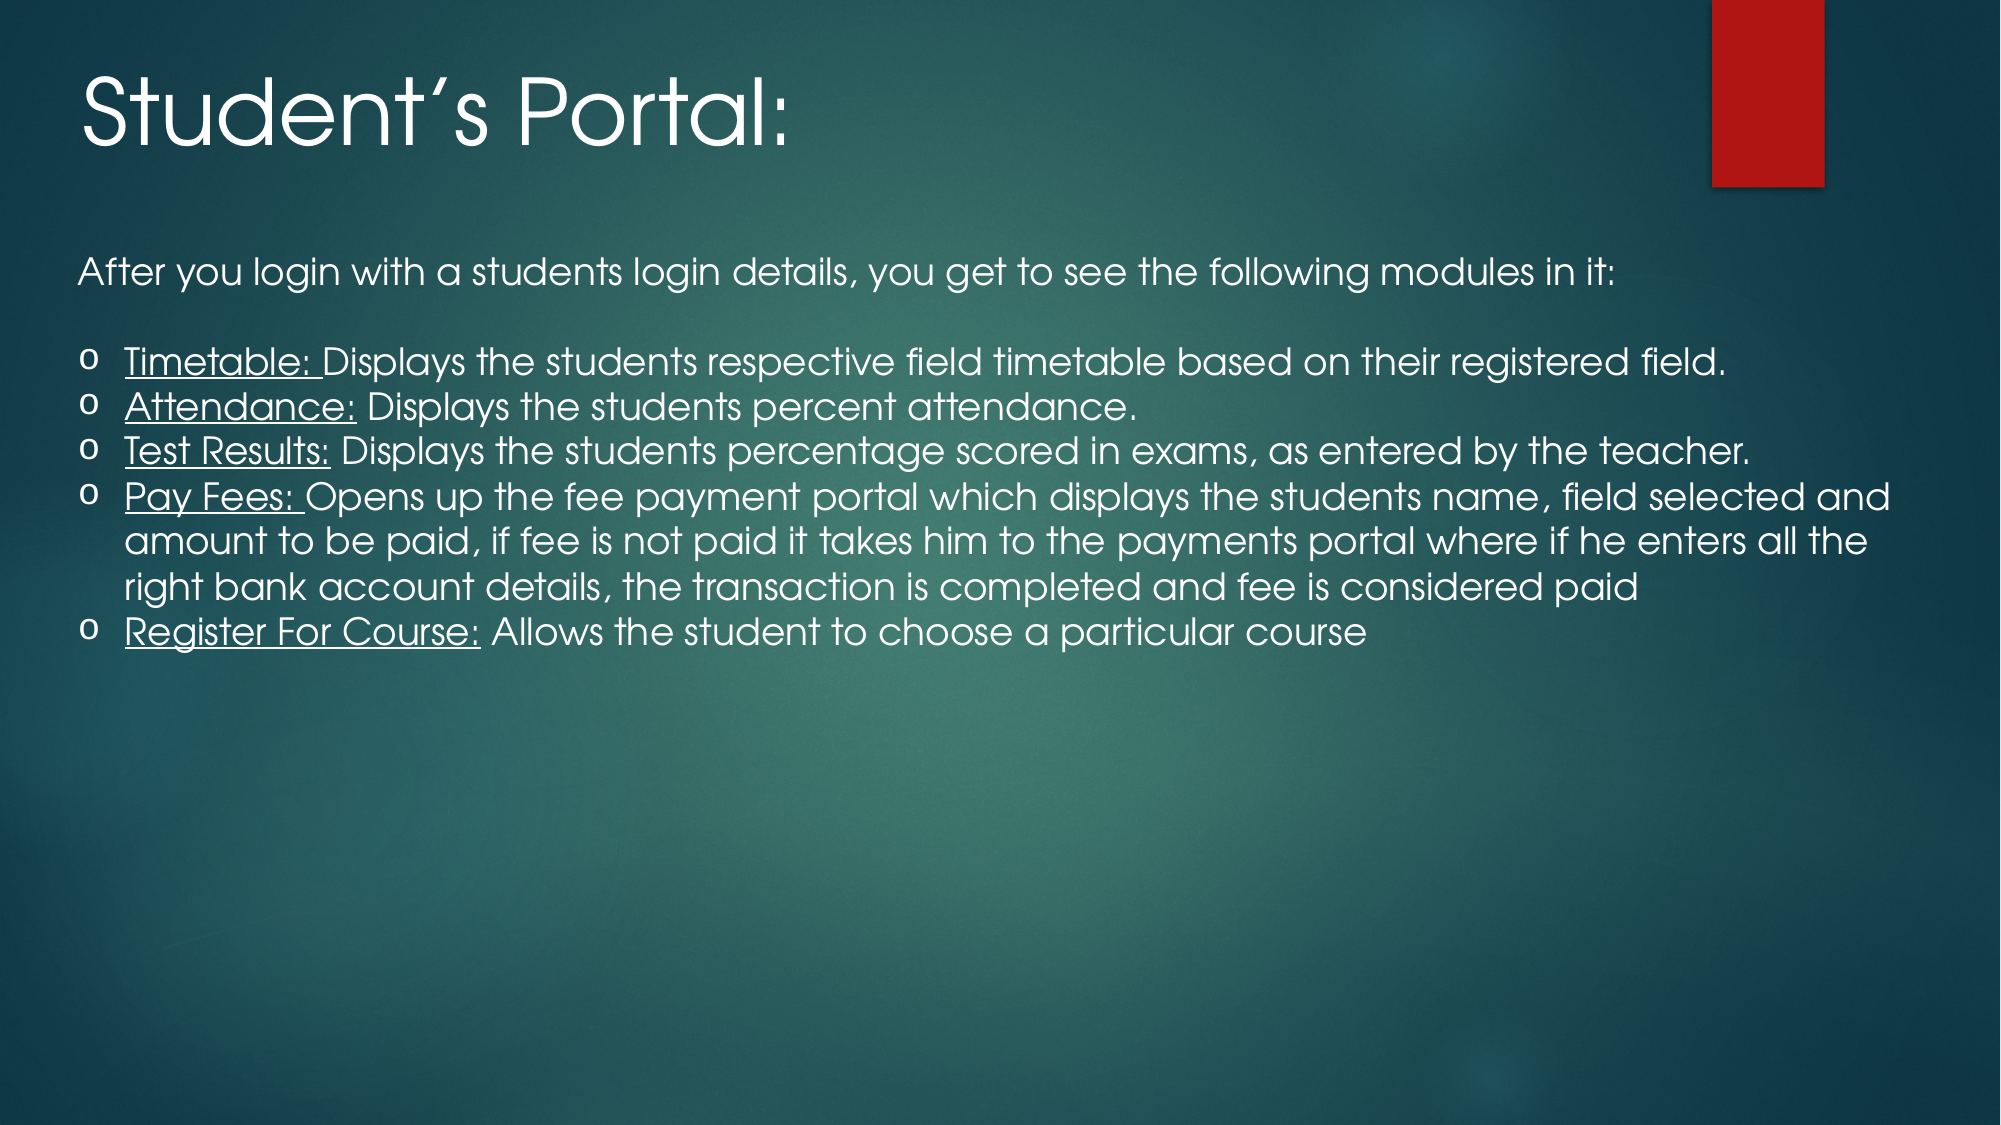

Student’s Portal:
After you login with a students login details, you get to see the following modules in it:

Timetable: Displays the students respective field timetable based on their registered field.
Attendance: Displays the students percent attendance.
Test Results: Displays the students percentage scored in exams, as entered by the teacher.
Pay Fees: Opens up the fee payment portal which displays the students name, field selected and amount to be paid, if fee is not paid it takes him to the payments portal where if he enters all the right bank account details, the transaction is completed and fee is considered paid
Register For Course: Allows the student to choose a particular course